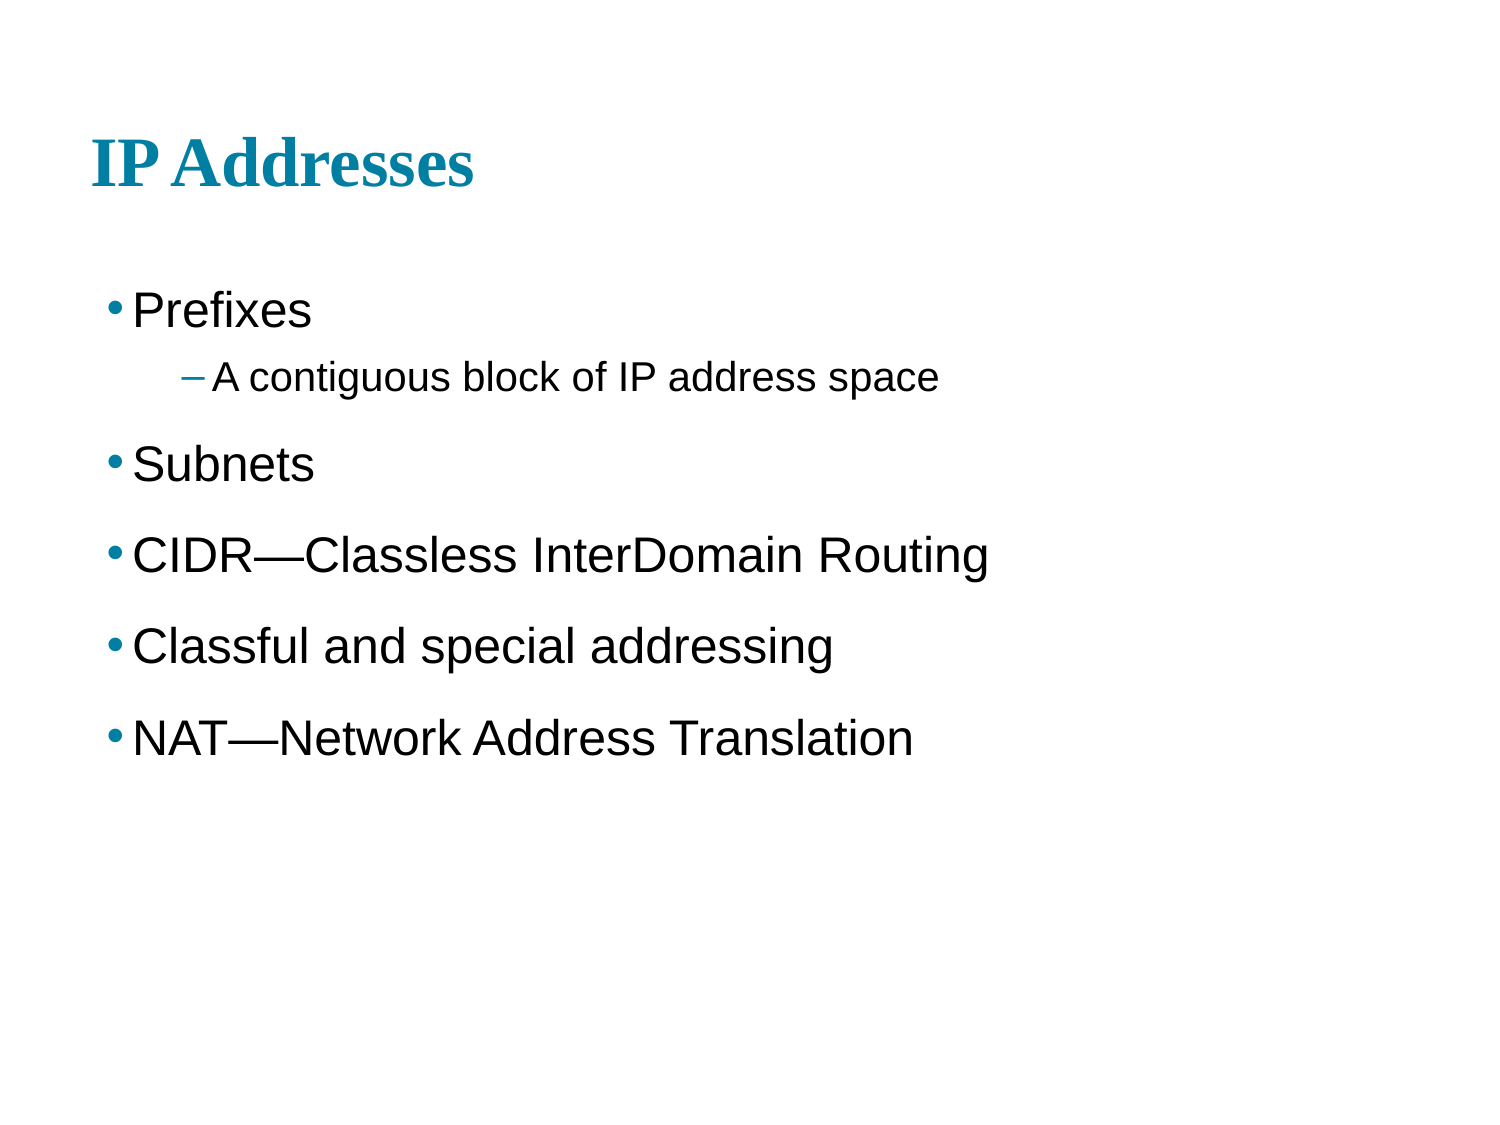

# IP Addresses
Prefixes
A contiguous block of IP address space
Subnets
CIDR—Classless InterDomain Routing
Classful and special addressing
NAT—Network Address Translation